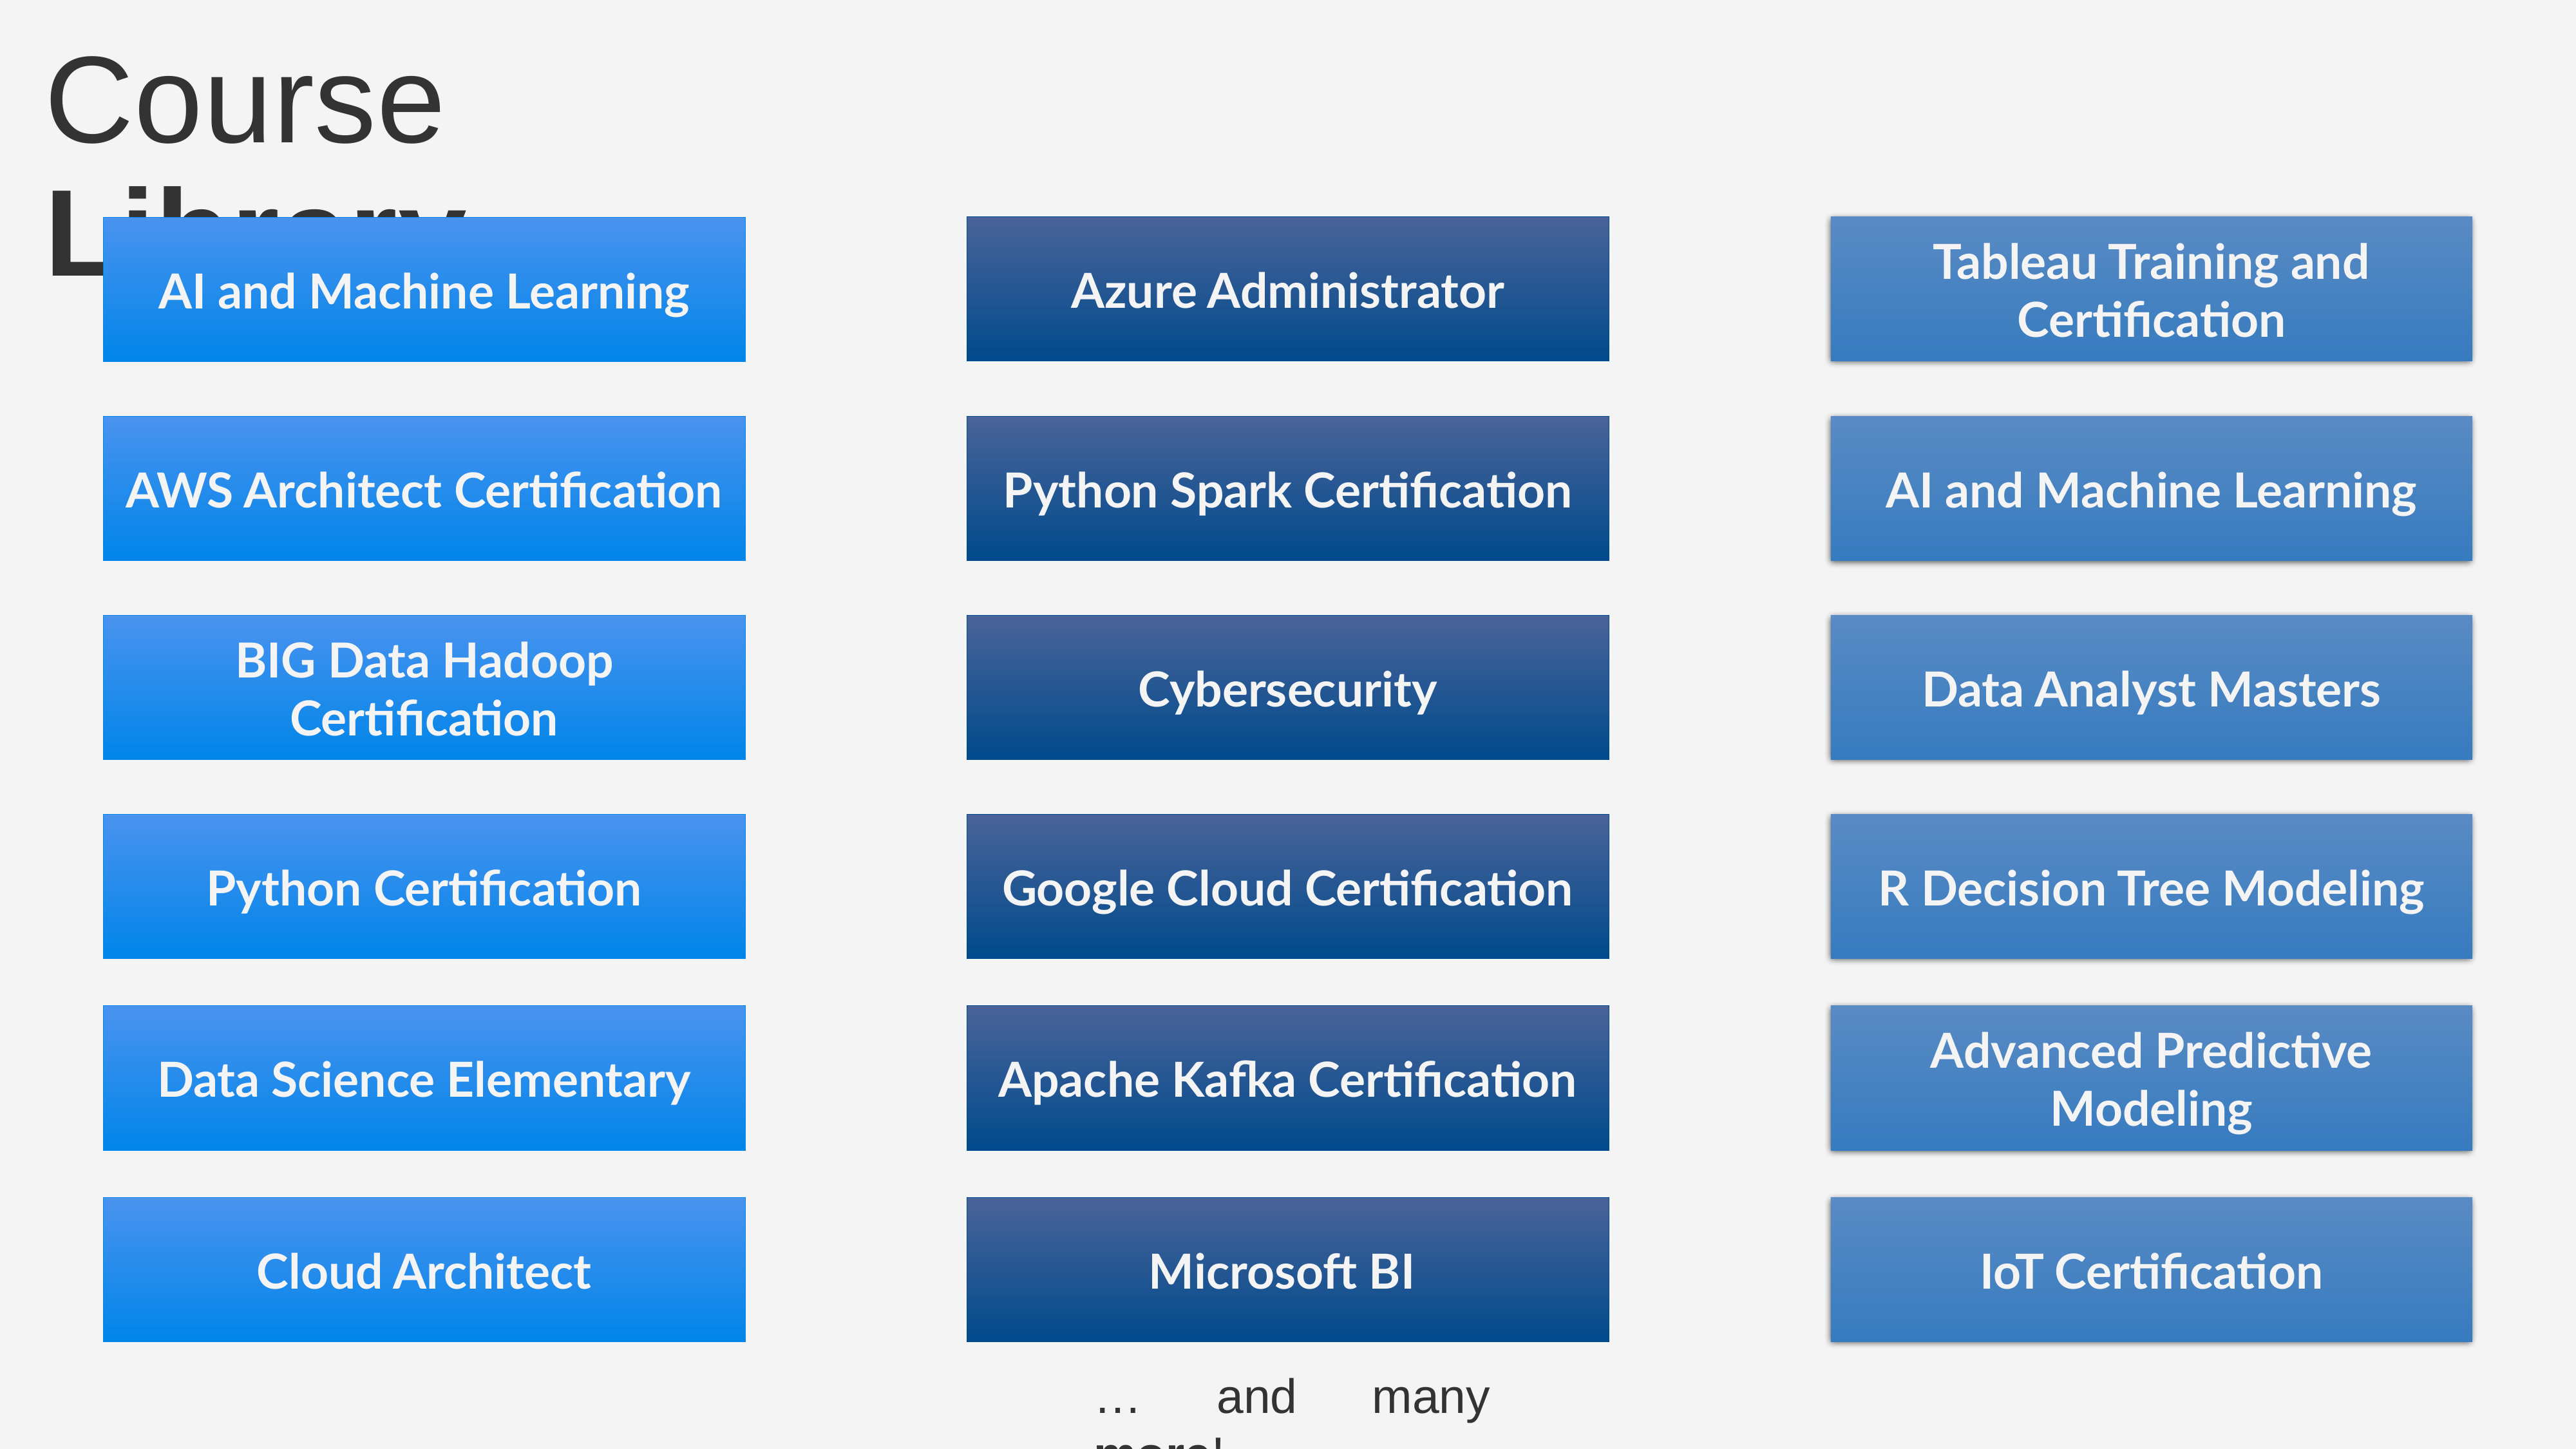

Course Library
Azure Administrator
Tableau Training and Certification
AI and Machine Learning
AWS Architect Certification
Python Spark Certification
AI and Machine Learning
BIG Data Hadoop Certification
Cybersecurity
Data Analyst Masters
Python Certification
Google Cloud Certification
R Decision Tree Modeling
Data Science Elementary
Apache Kafka Certification
Advanced Predictive Modeling
Cloud Architect
Microsoft BI
IoT Certification
… and many more!